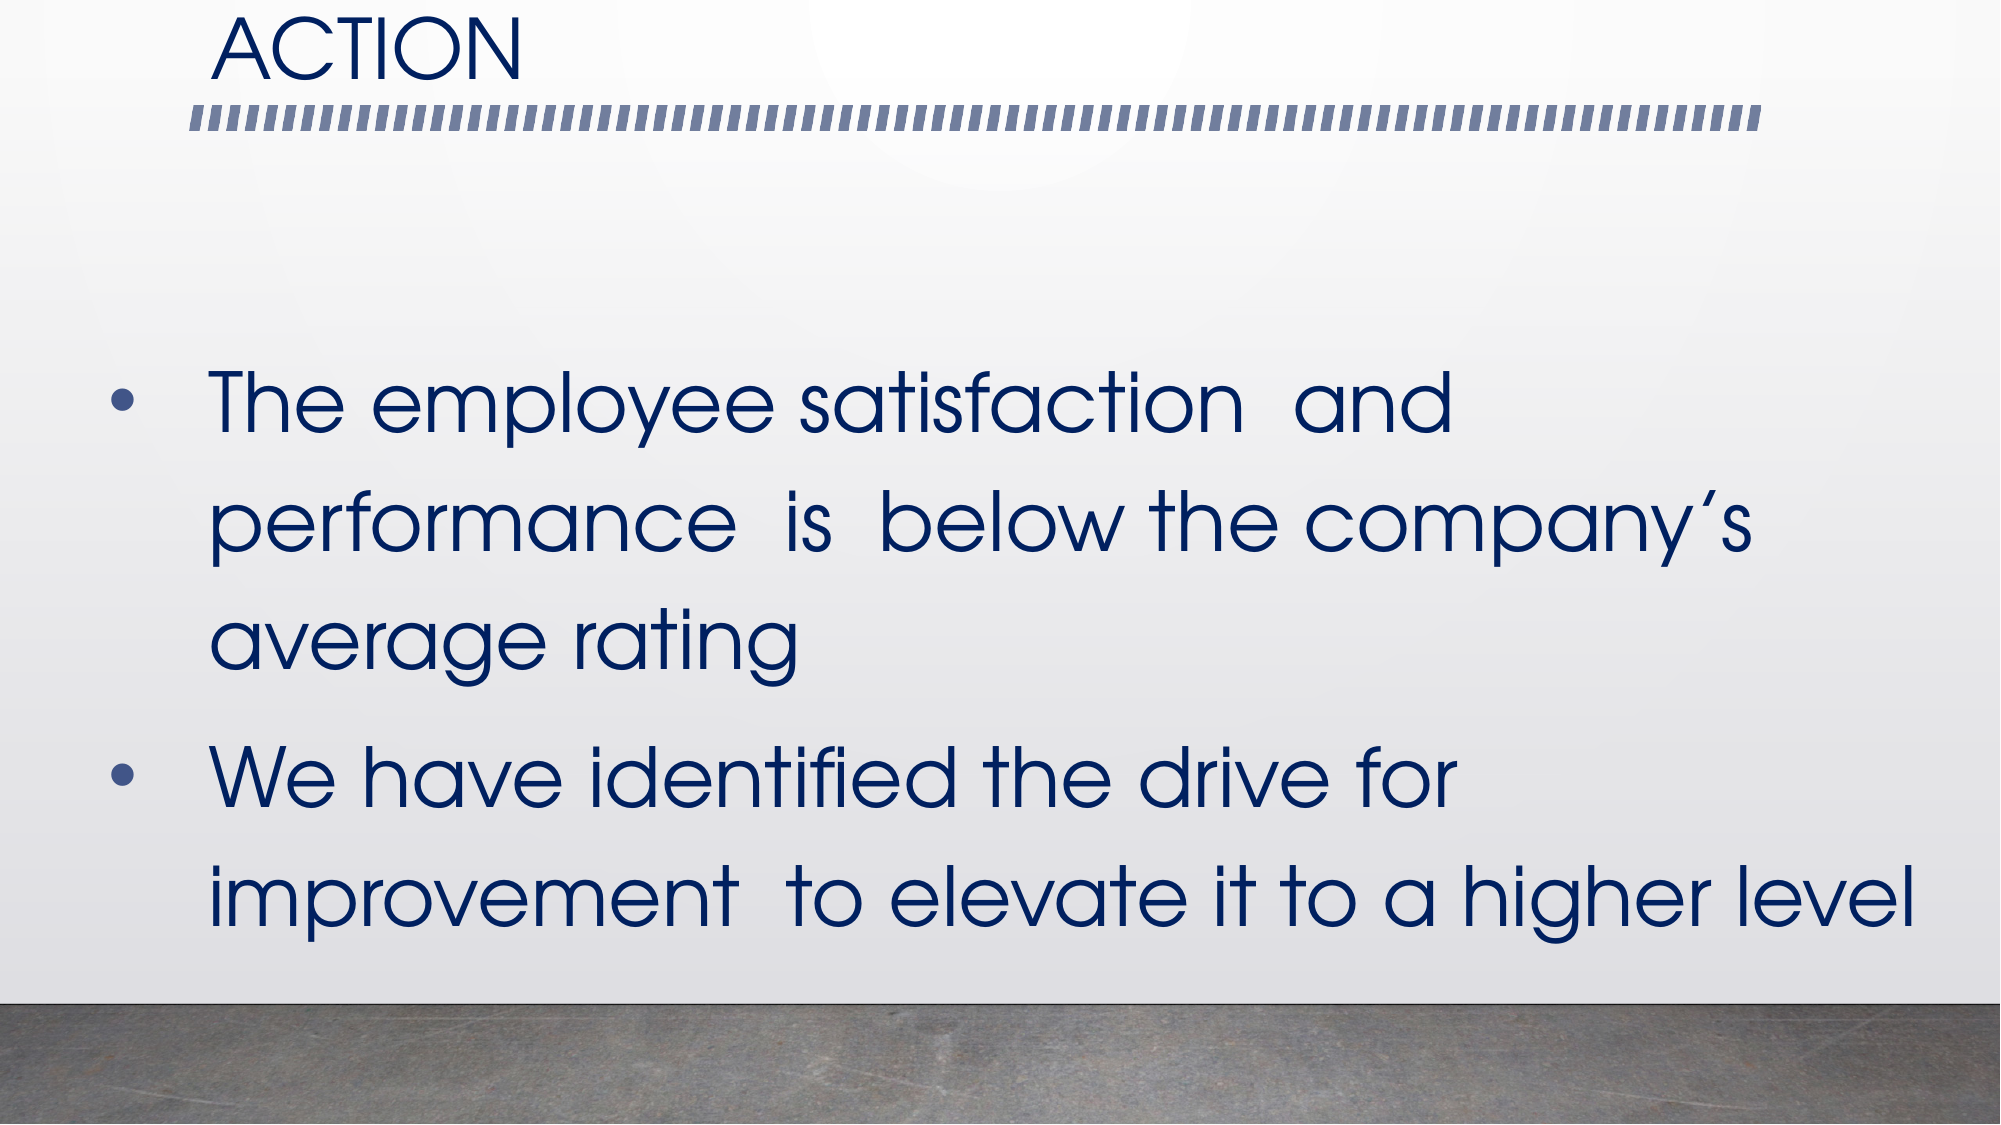

# ACTION
The employee satisfaction  and performance  is  below the company’s average rating
We have identified the drive for improvement  to elevate it to a higher level